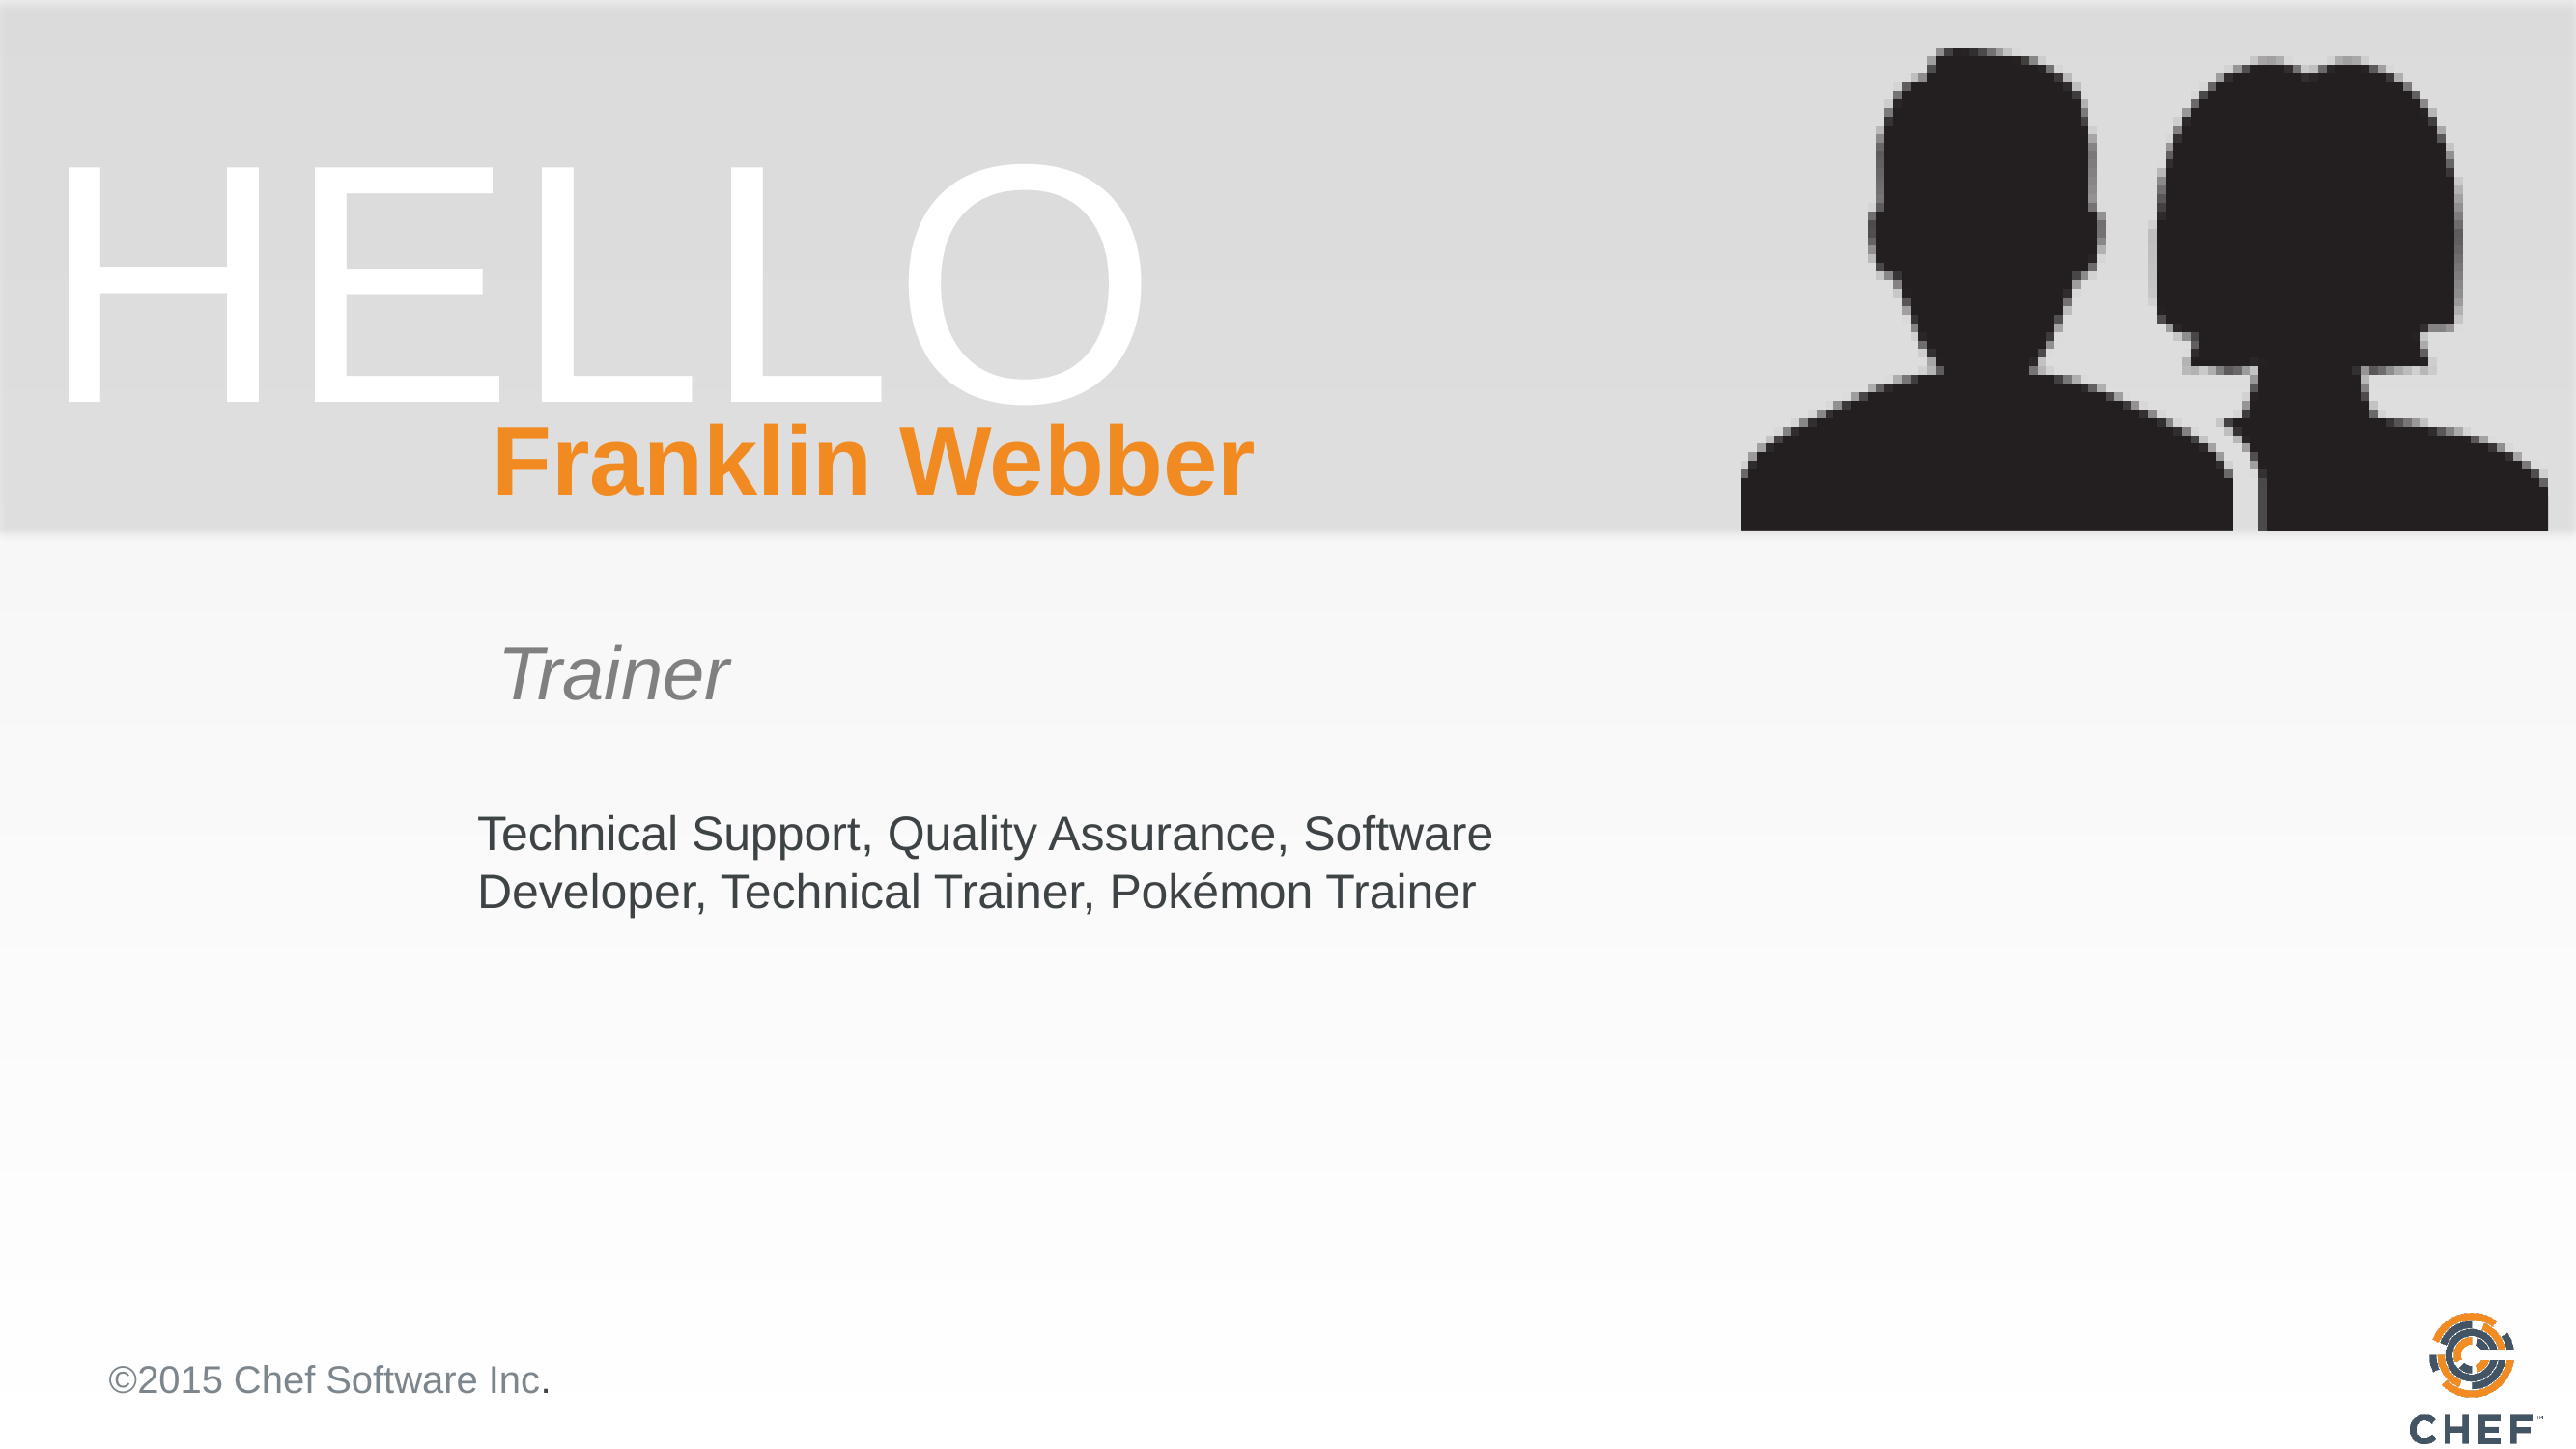

# Franklin Webber
Trainer
Technical Support, Quality Assurance, Software Developer, Technical Trainer, Pokémon Trainer